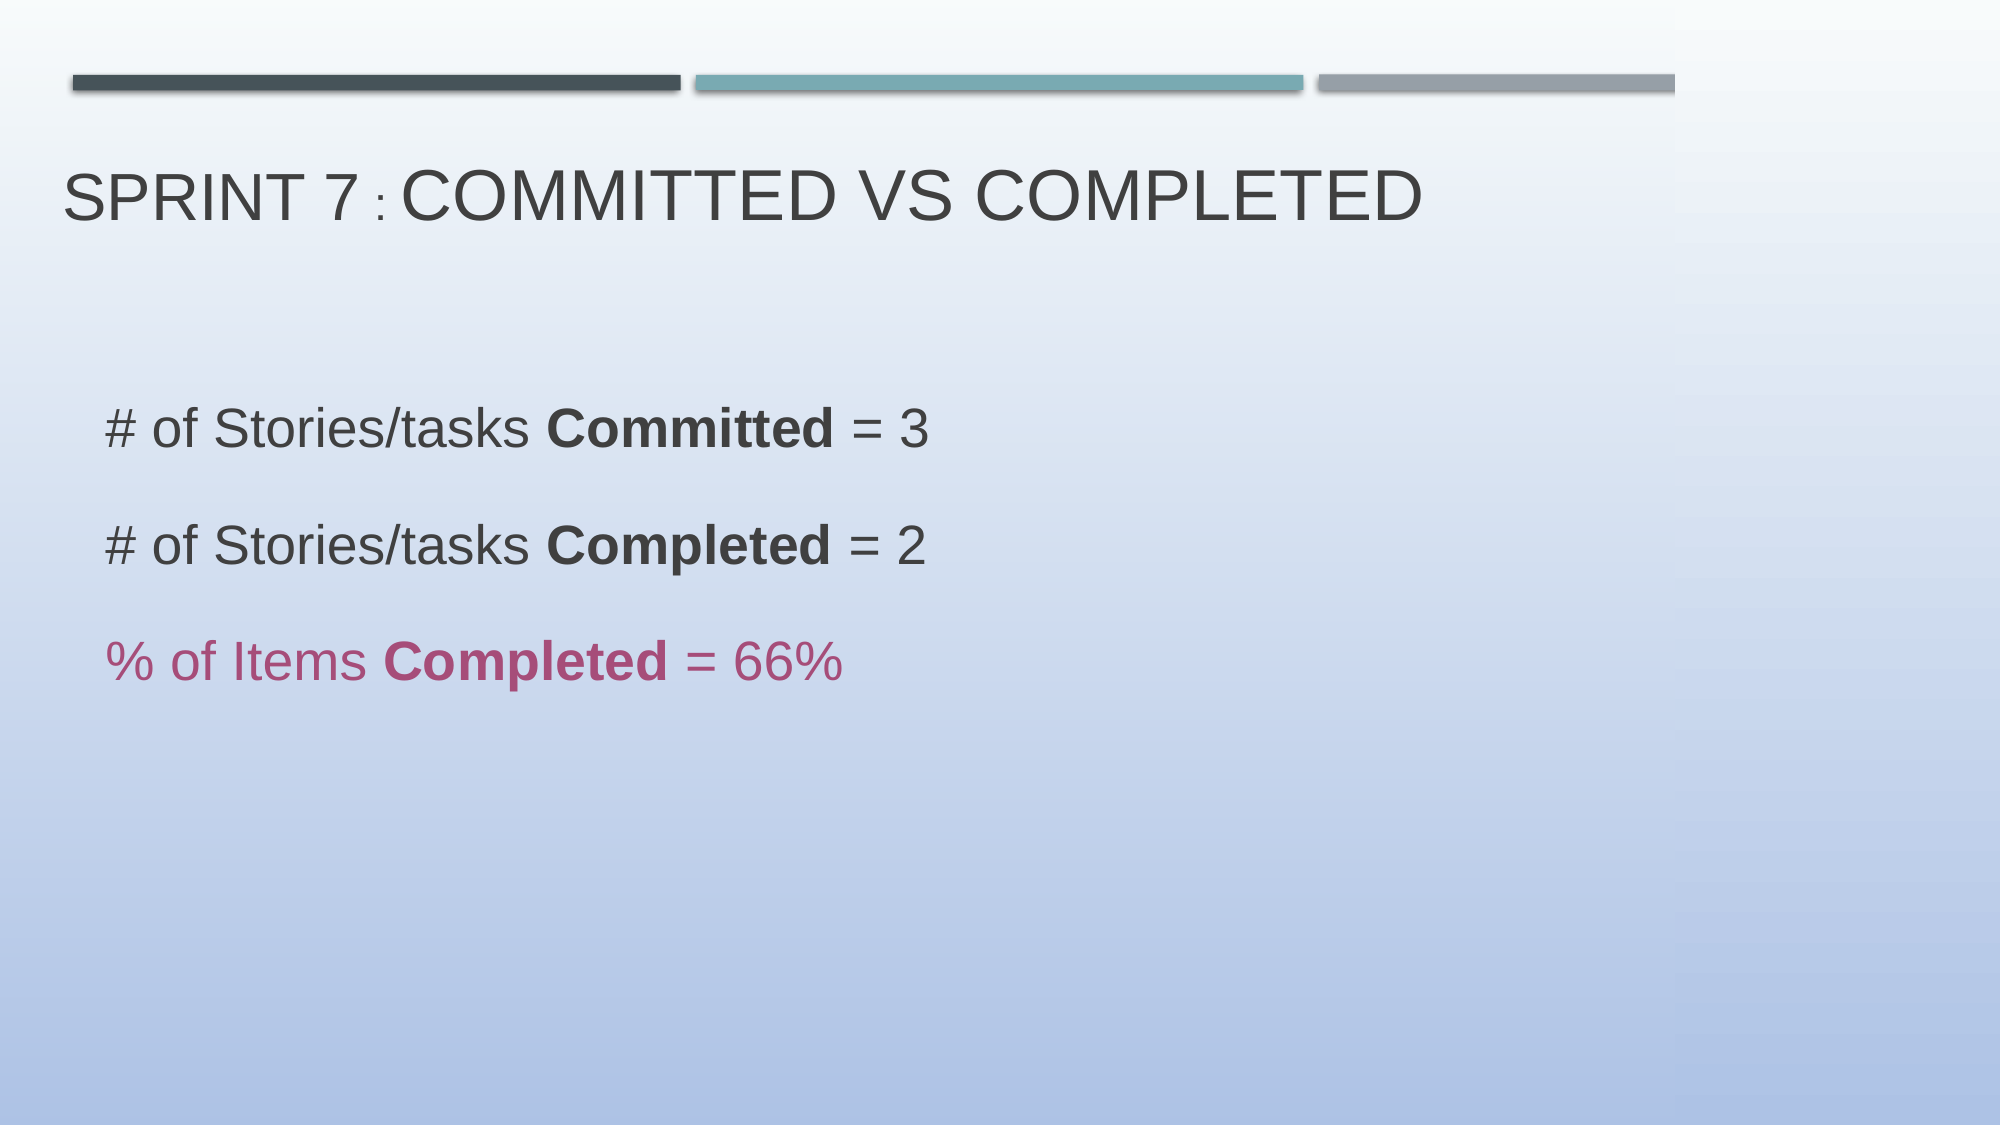

# Sprint 7 : Committed vs Completed
# of Stories/tasks Committed = 3
# of Stories/tasks Completed = 2
% of Items Completed = 66%